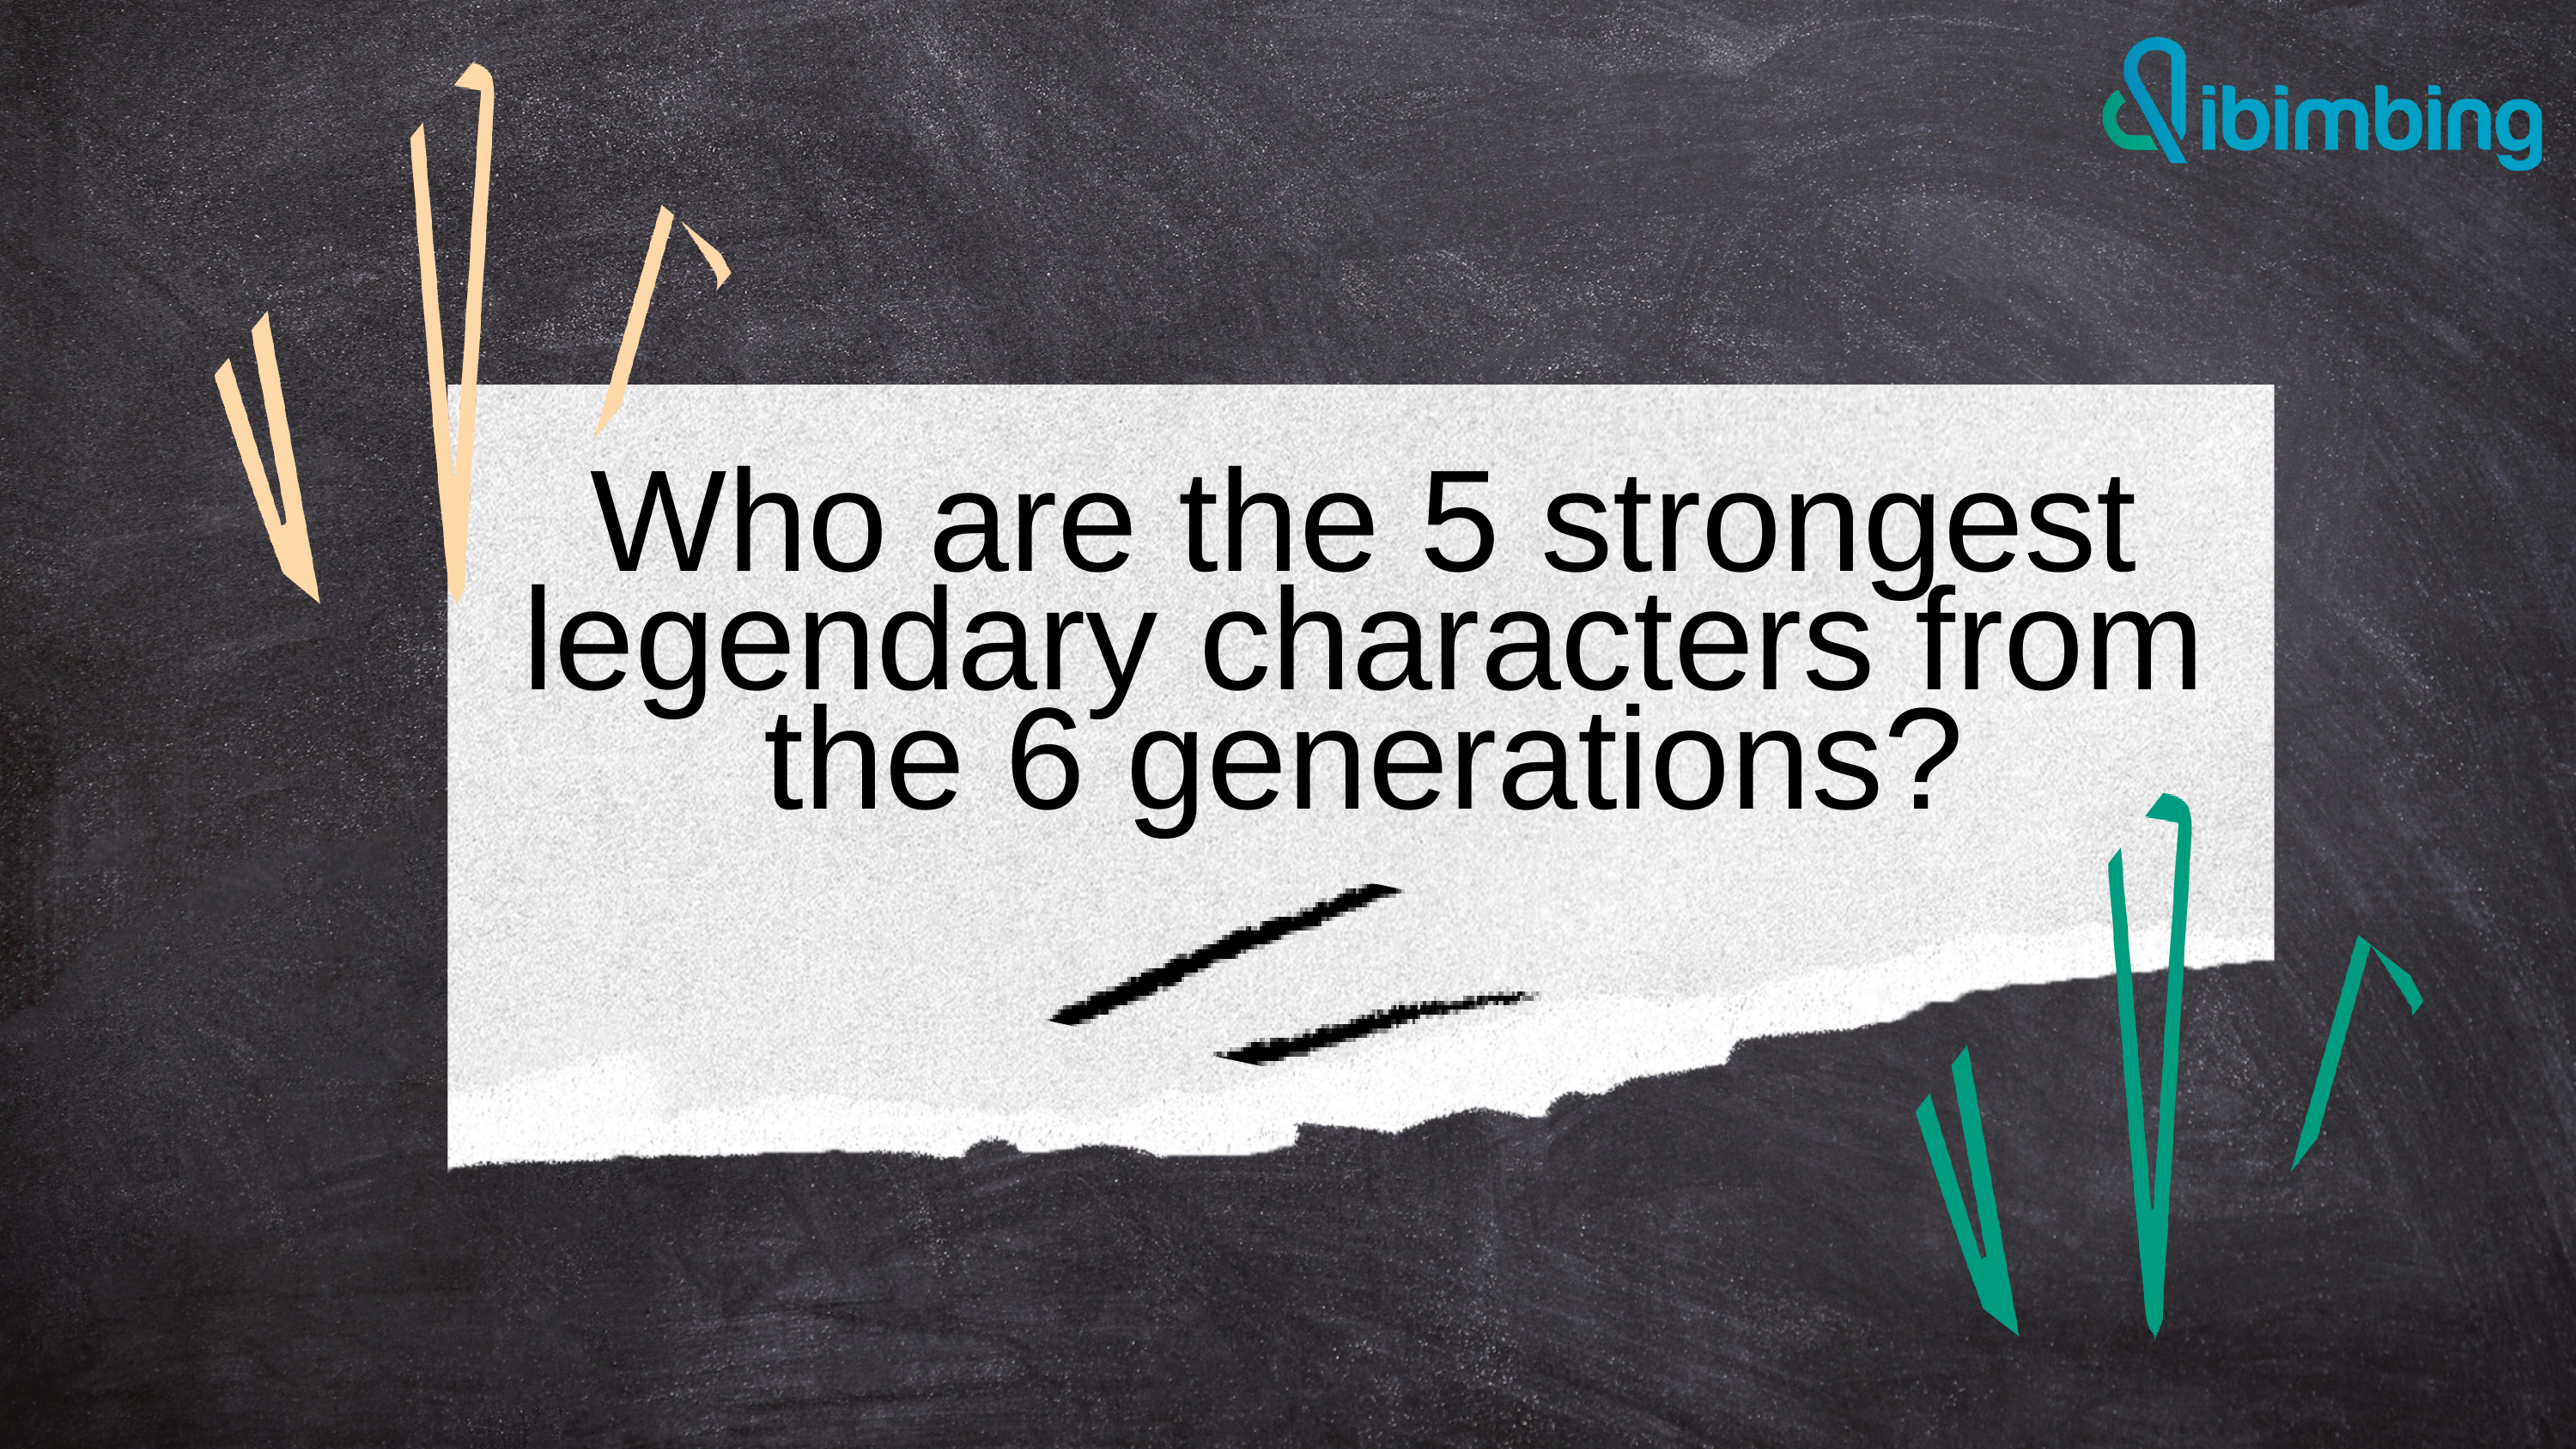

Who are the 5 strongest legendary characters from the 6 generations?